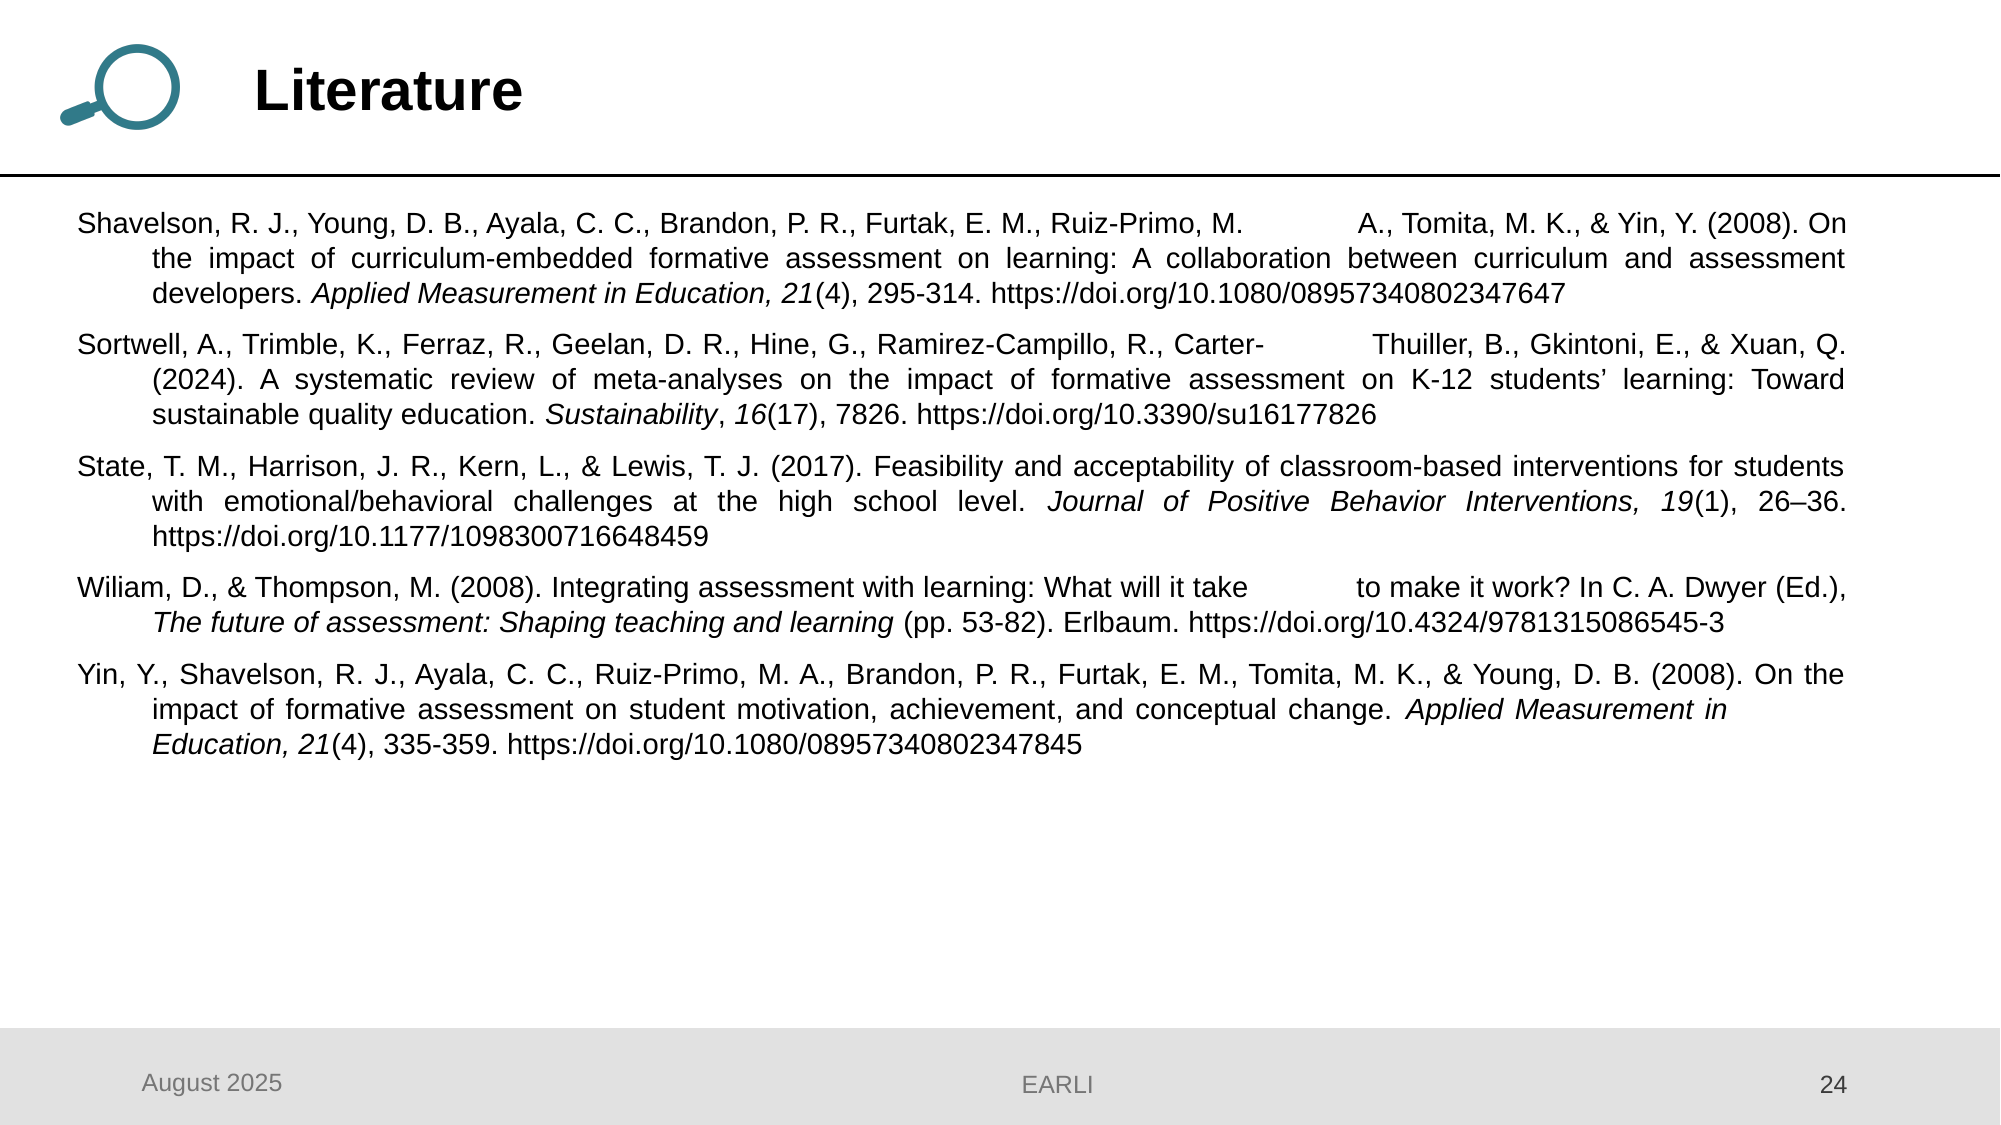

Shavelson, R. J., Young, D. B., Ayala, C. C., Brandon, P. R., Furtak, E. M., Ruiz-Primo, M. 	A., Tomita, M. K., & Yin, Y. (2008). On the impact of curriculum-embedded formative assessment on learning: A collaboration between curriculum and assessment developers. Applied Measurement in Education, 21(4), 295-314. https://doi.org/10.1080/08957340802347647
Sortwell, A., Trimble, K., Ferraz, R., Geelan, D. R., Hine, G., Ramirez-Campillo, R., Carter-	Thuiller, B., Gkintoni, E., & Xuan, Q. (2024). A systematic review of meta-analyses on the impact of formative assessment on K-12 students’ learning: Toward sustainable quality education. Sustainability, 16(17), 7826. https://doi.org/10.3390/su16177826
State, T. M., Harrison, J. R., Kern, L., & Lewis, T. J. (2017). Feasibility and acceptability of classroom-based interventions for students with emotional/behavioral challenges at the high school level. Journal of Positive Behavior Interventions, 19(1), 26–36. https://doi.org/10.1177/1098300716648459
Wiliam, D., & Thompson, M. (2008). Integrating assessment with learning: What will it take 	to make it work? In C. A. Dwyer (Ed.), The future of assessment: Shaping teaching and learning (pp. 53-82). Erlbaum. https://doi.org/10.4324/9781315086545-3
Yin, Y., Shavelson, R. J., Ayala, C. C., Ruiz-Primo, M. A., Brandon, P. R., Furtak, E. M., Tomita, M. K., & Young, D. B. (2008). On the impact of formative assessment on student motivation, achievement, and conceptual change. Applied Measurement in 	Education, 21(4), 335-359. https://doi.org/10.1080/08957340802347845

August 2025
24